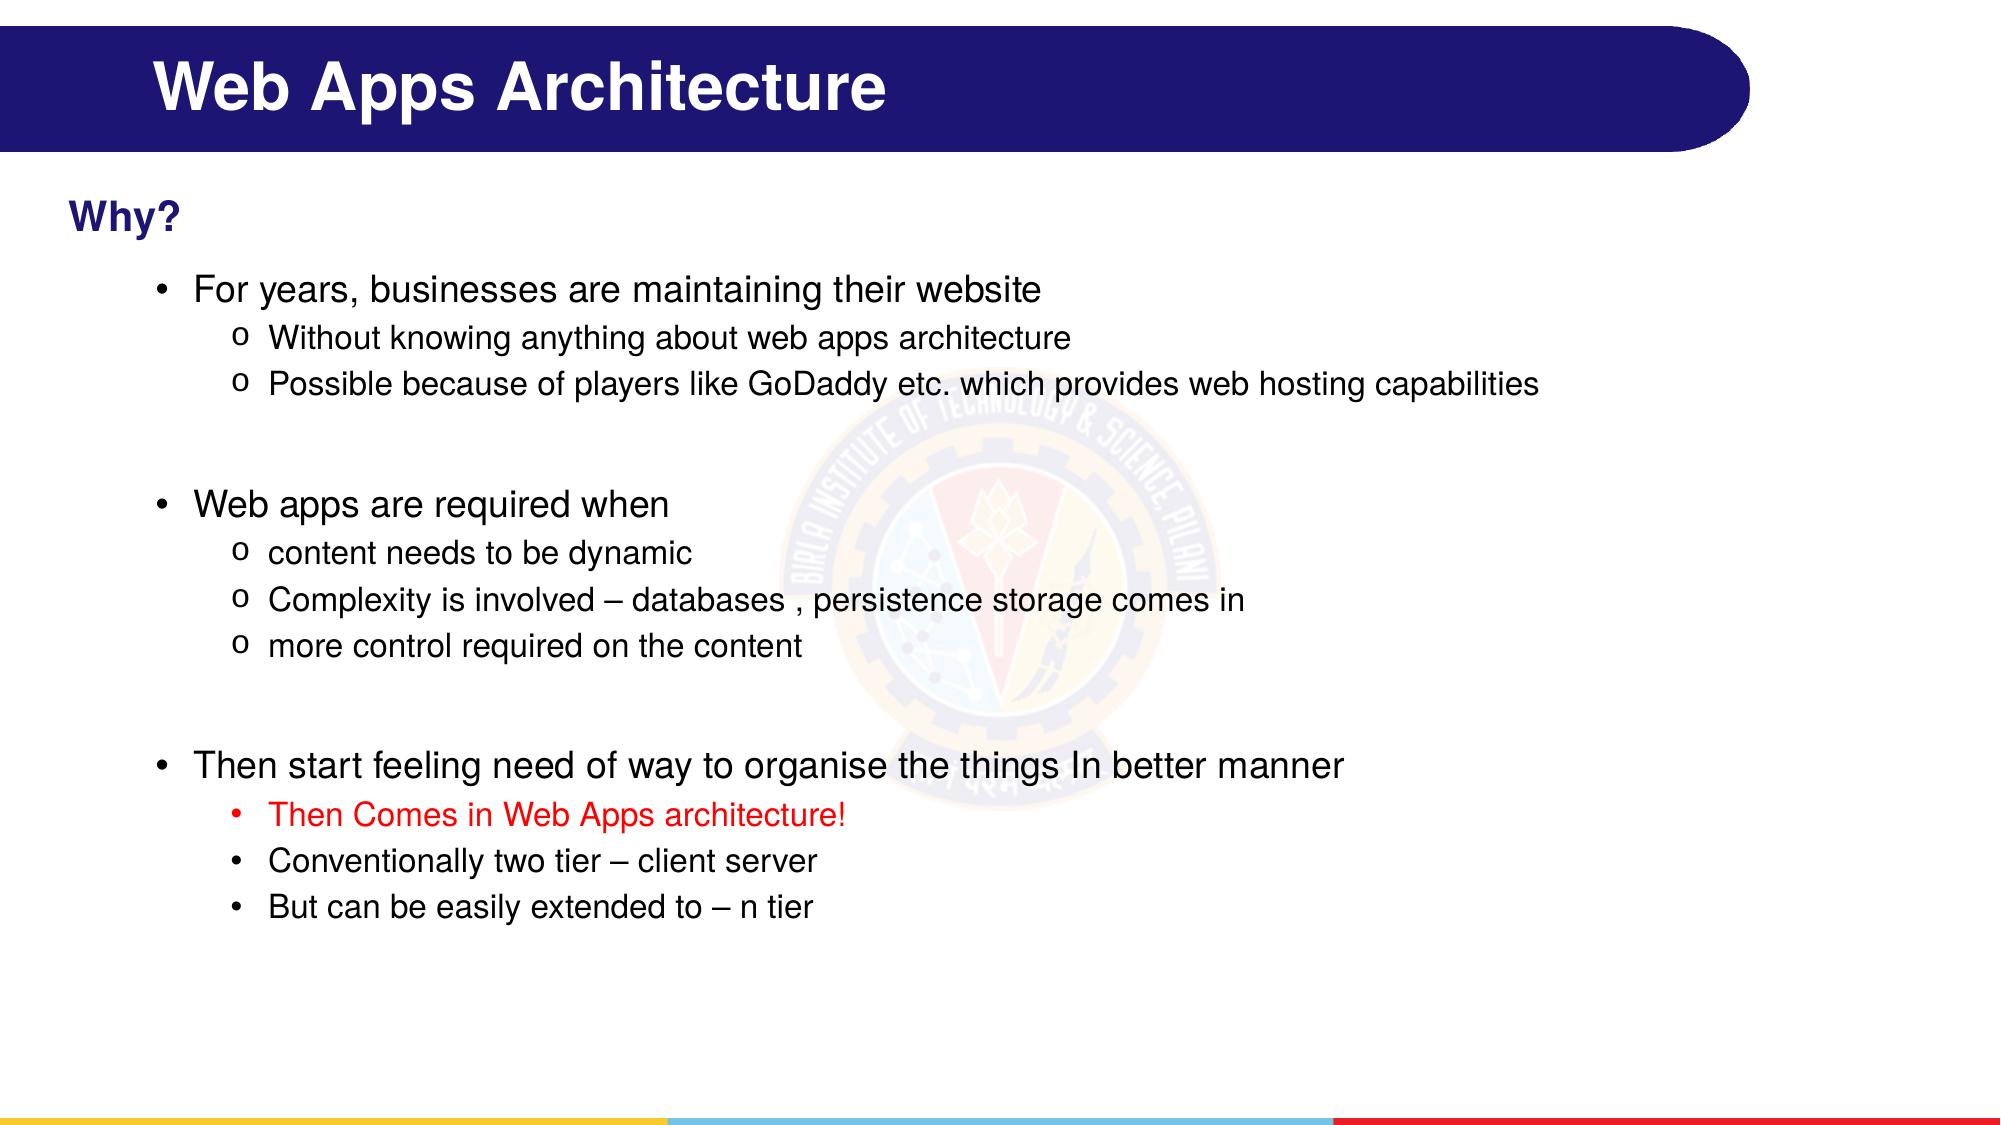

# Web Apps Architecture
Why?
For years, businesses are maintaining their website
Without knowing anything about web apps architecture
Possible because of players like GoDaddy etc. which provides web hosting capabilities

Web apps are required when
content needs to be dynamic
Complexity is involved – databases , persistence storage comes in
more control required on the content

Then start feeling need of way to organise the things In better manner
Then Comes in Web Apps architecture!
Conventionally two tier – client server
But can be easily extended to – n tier